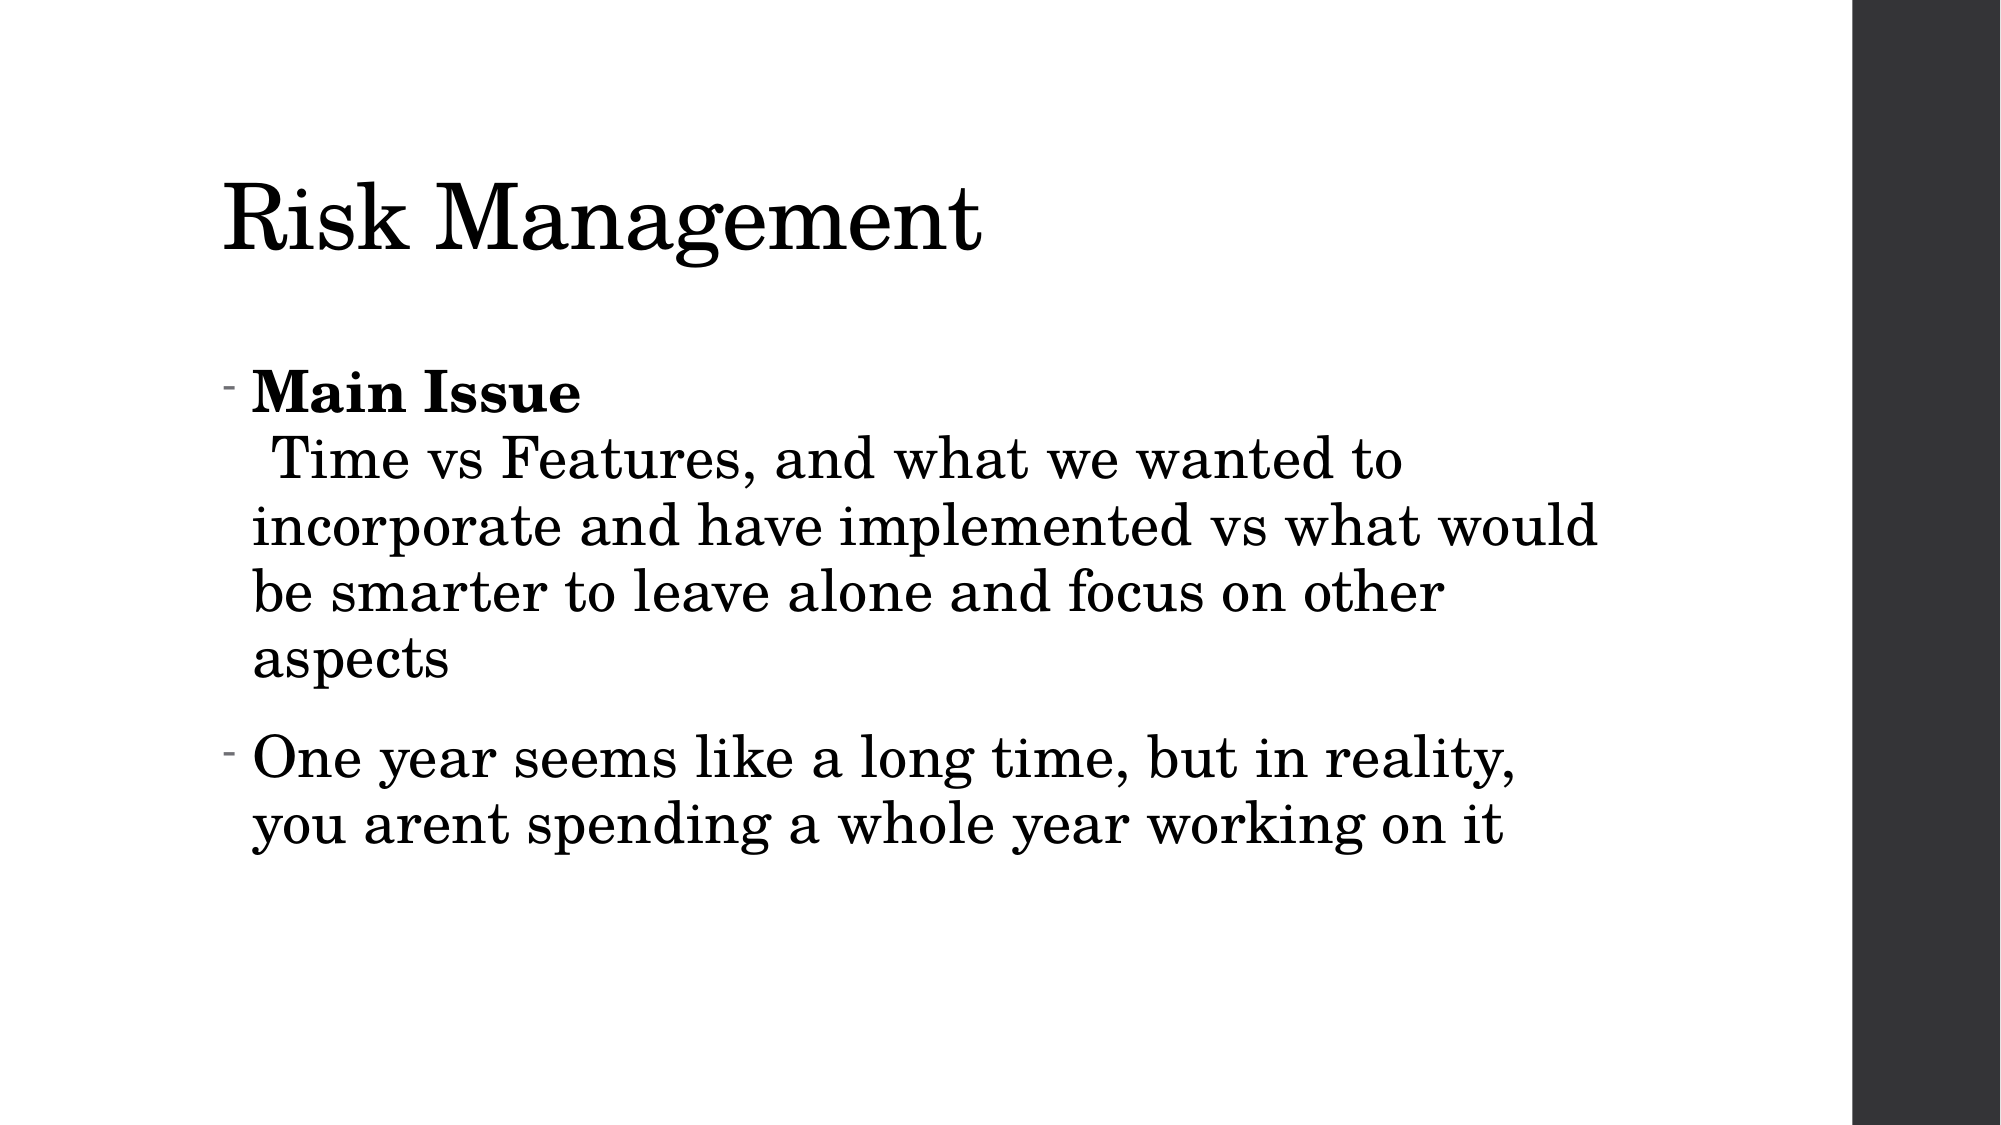

# Risk Management
Main Issue
 Time vs Features, and what we wanted to incorporate and have implemented vs what would be smarter to leave alone and focus on other aspects
One year seems like a long time, but in reality, you arent spending a whole year working on it